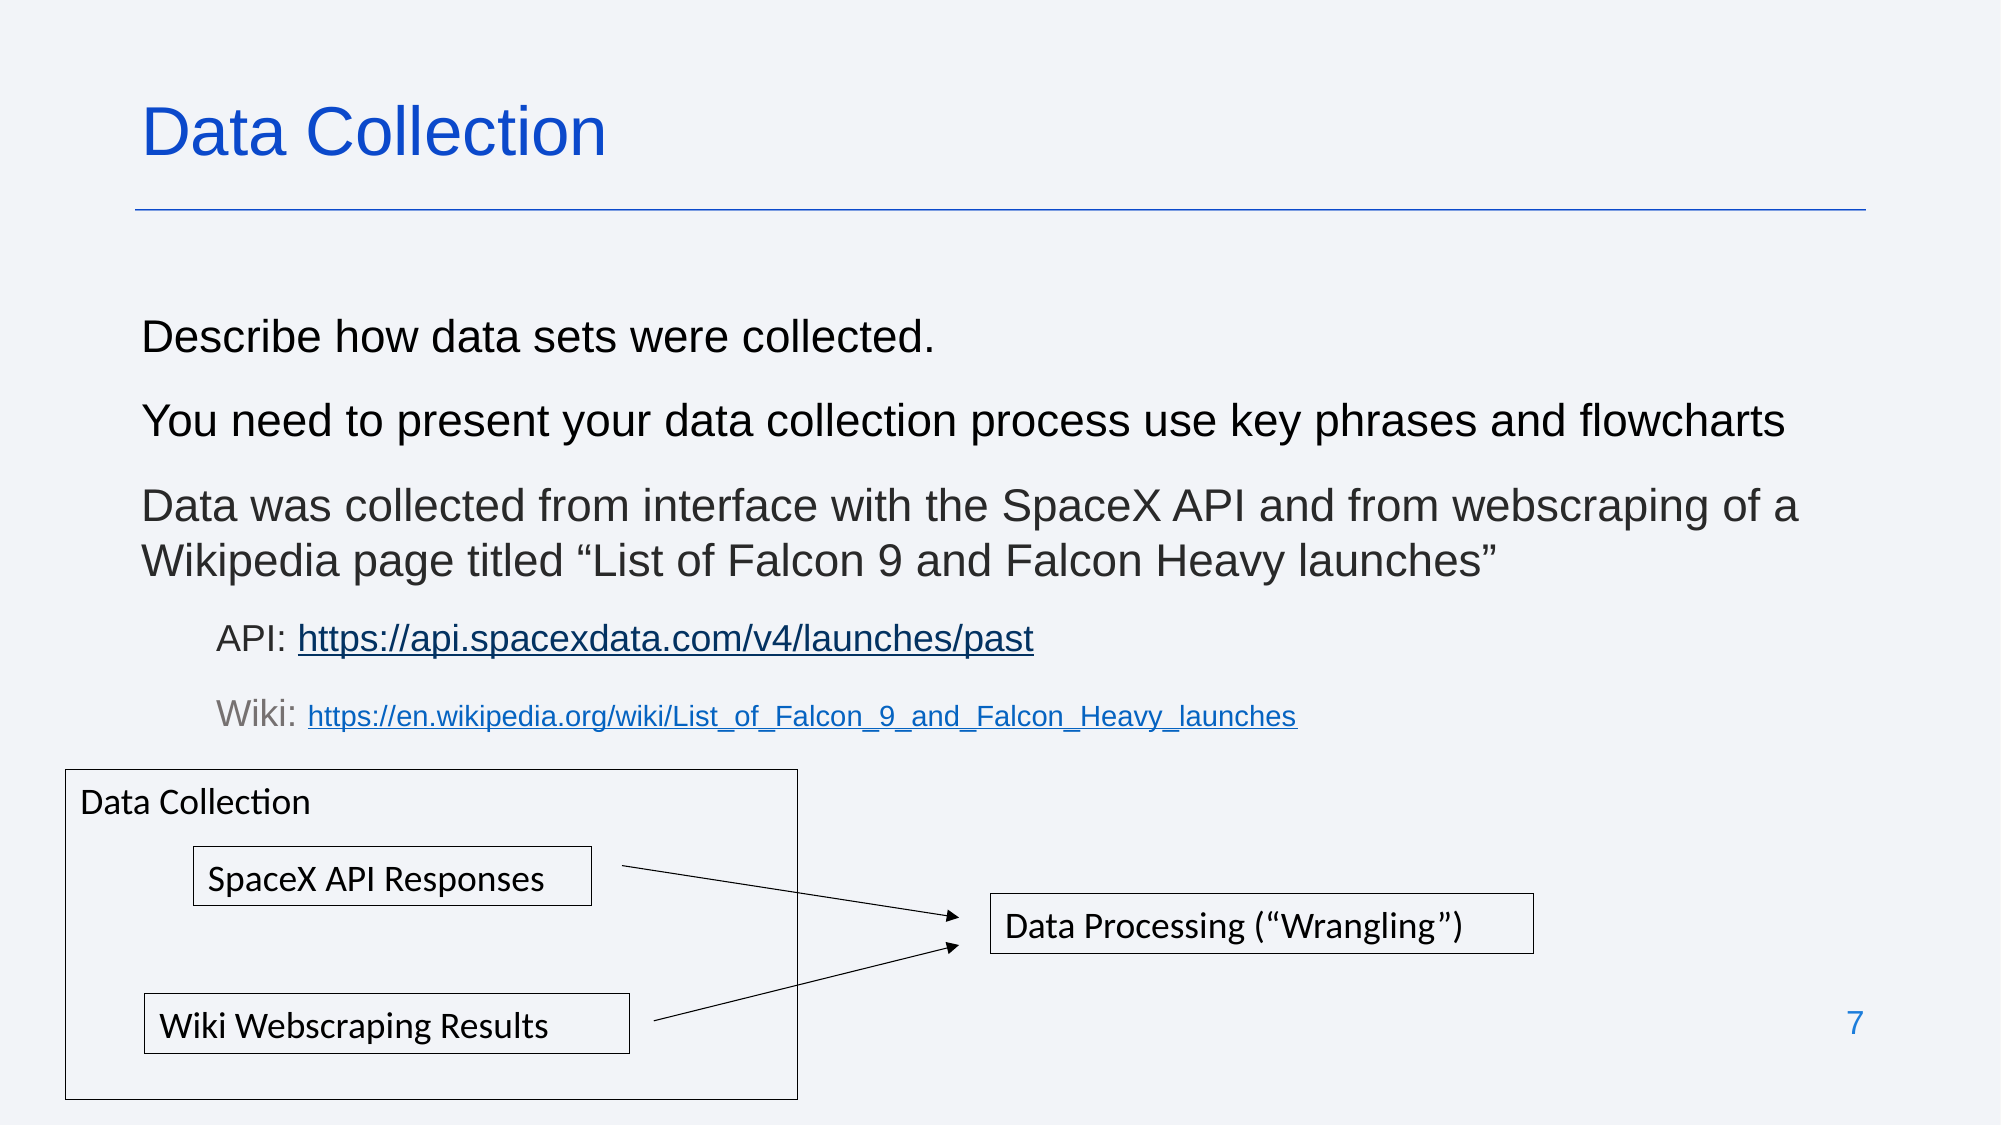

Data Collection
Describe how data sets were collected.
You need to present your data collection process use key phrases and flowcharts
Data was collected from interface with the SpaceX API and from webscraping of a Wikipedia page titled “List of Falcon 9 and Falcon Heavy launches”
API: https://api.spacexdata.com/v4/launches/past
Wiki: https://en.wikipedia.org/wiki/List_of_Falcon_9_and_Falcon_Heavy_launches

Data Collection

SpaceX API Responses
Data Processing (“Wrangling”)
7
Wiki Webscraping Results